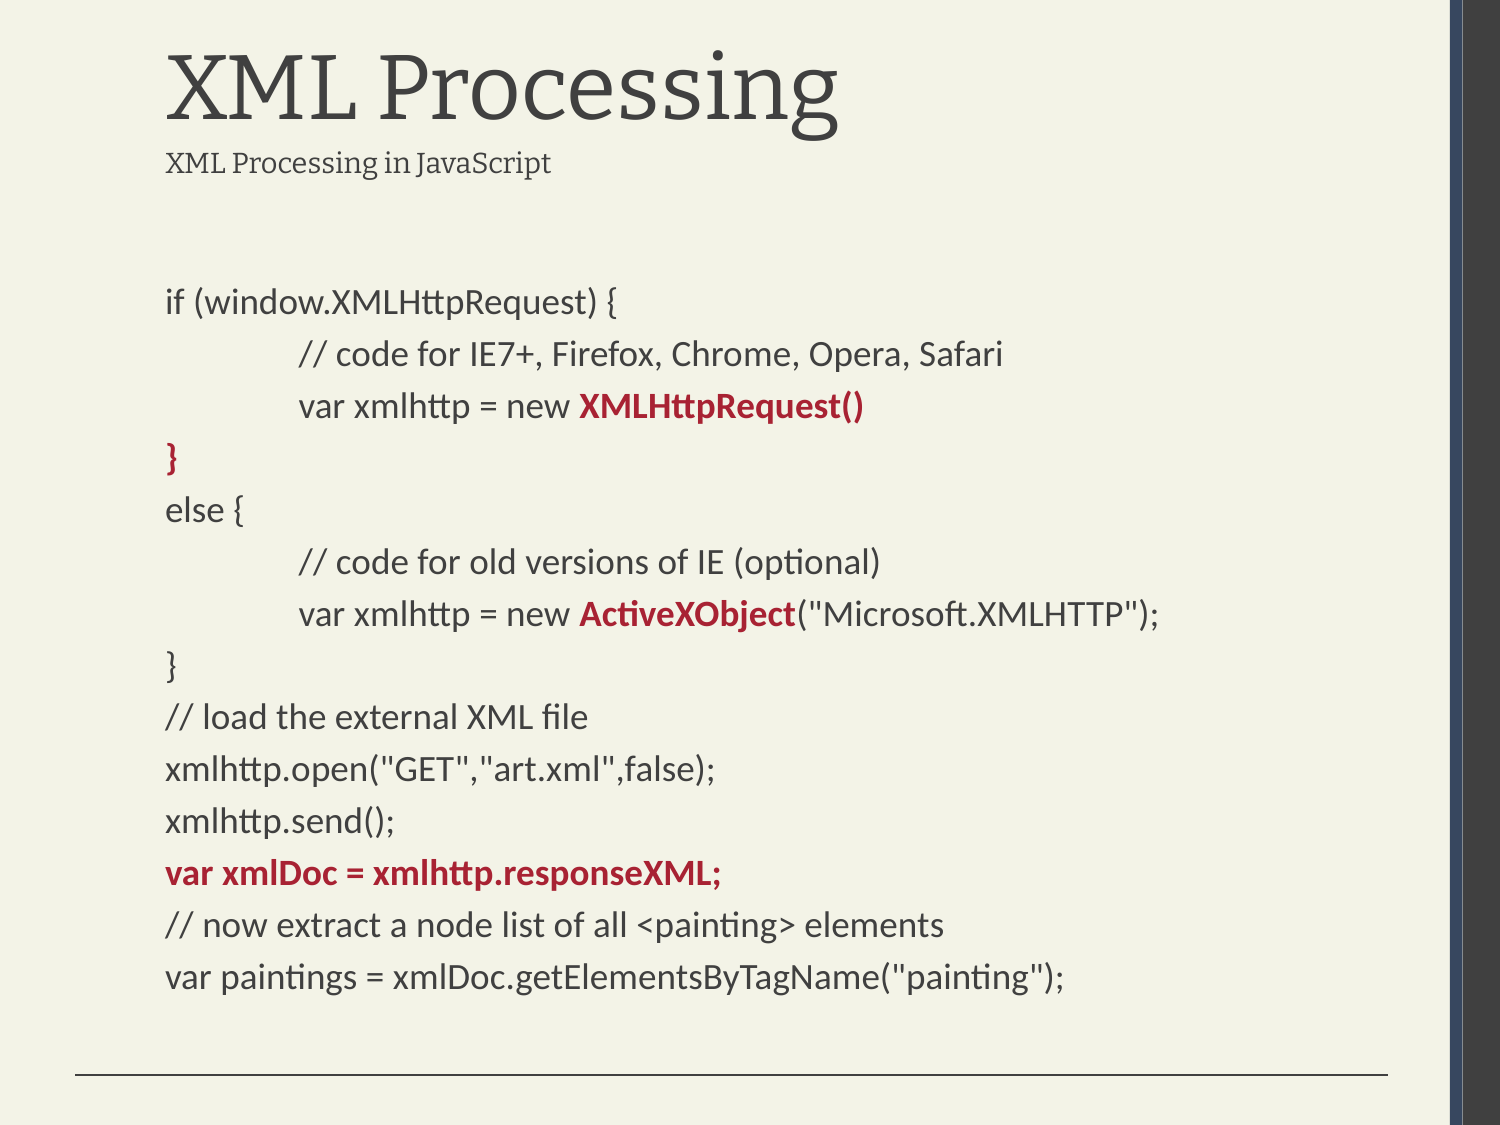

# XML Processing
XML Processing in JavaScript
if (window.XMLHttpRequest) {
	// code for IE7+, Firefox, Chrome, Opera, Safari
	var xmlhttp = new XMLHttpRequest()
}
else {
	// code for old versions of IE (optional)
	var xmlhttp = new ActiveXObject("Microsoft.XMLHTTP");
}
// load the external XML file
xmlhttp.open("GET","art.xml",false);
xmlhttp.send();
var xmlDoc = xmlhttp.responseXML;
// now extract a node list of all <painting> elements
var paintings = xmlDoc.getElementsByTagName("painting");